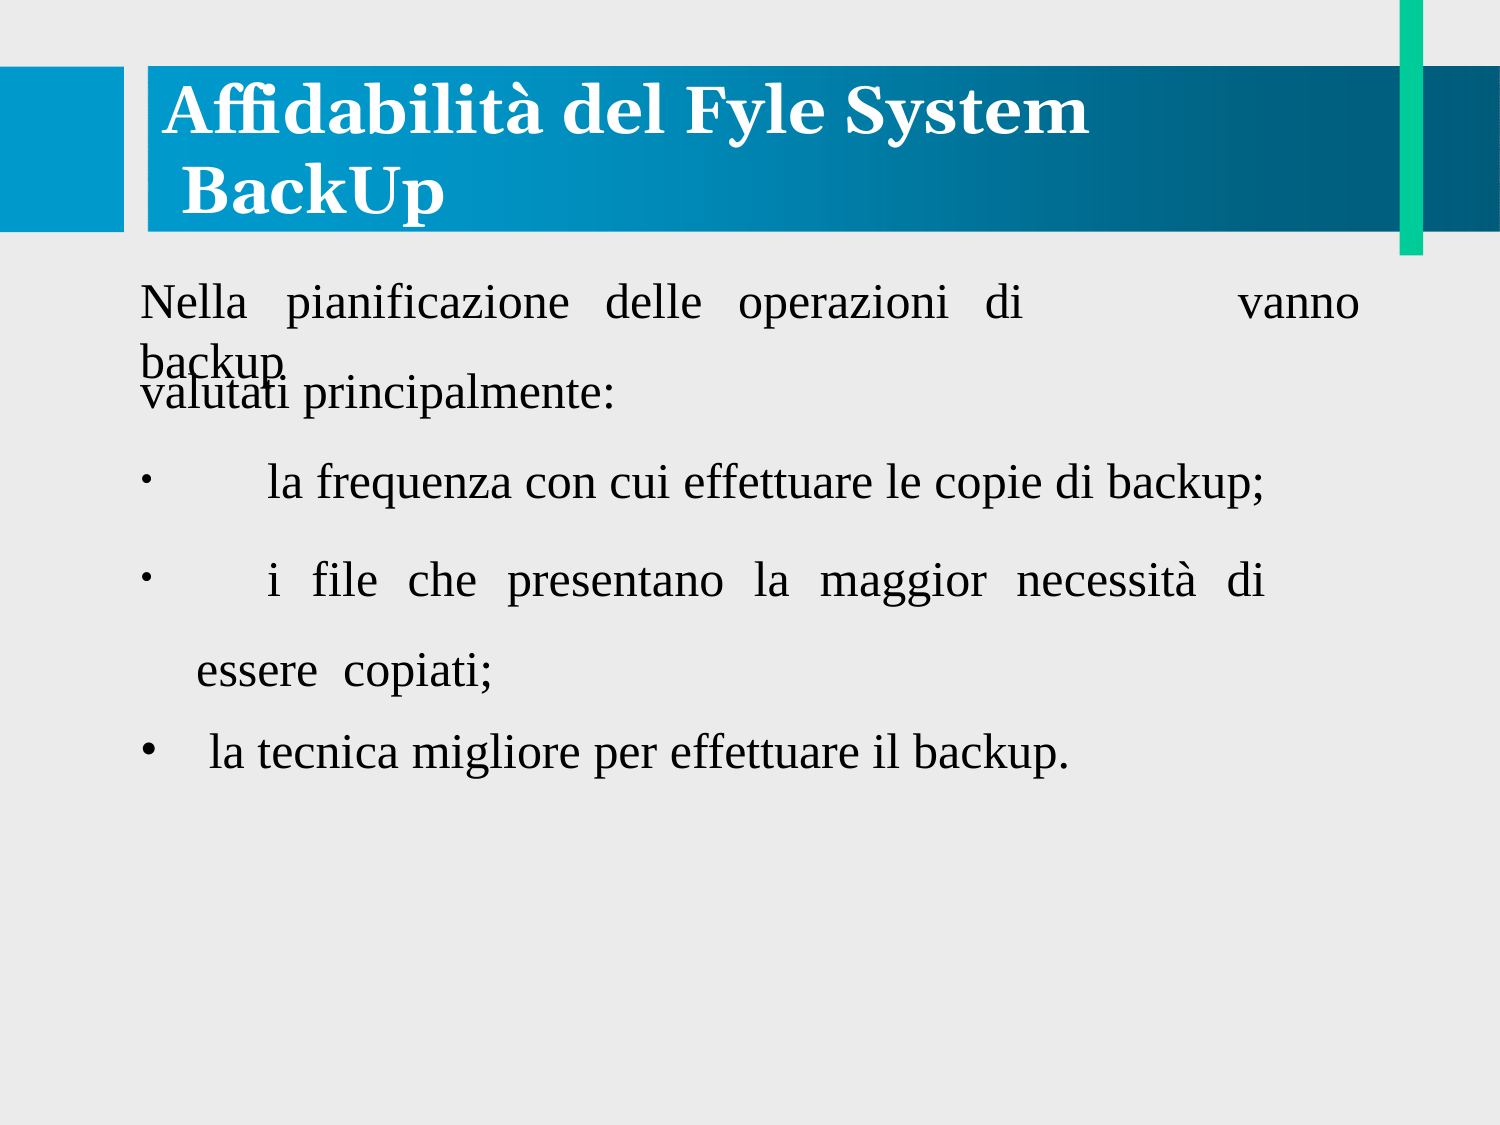

# Affidabilità del Fyle System  BackUp

Nella	pianificazione	delle	operazioni	di	backup
vanno
valutati principalmente:
	la frequenza con cui effettuare le copie di backup;
	i	file	che	presentano	la	maggior	necessità	di	essere  copiati;
la tecnica migliore per effettuare il backup.